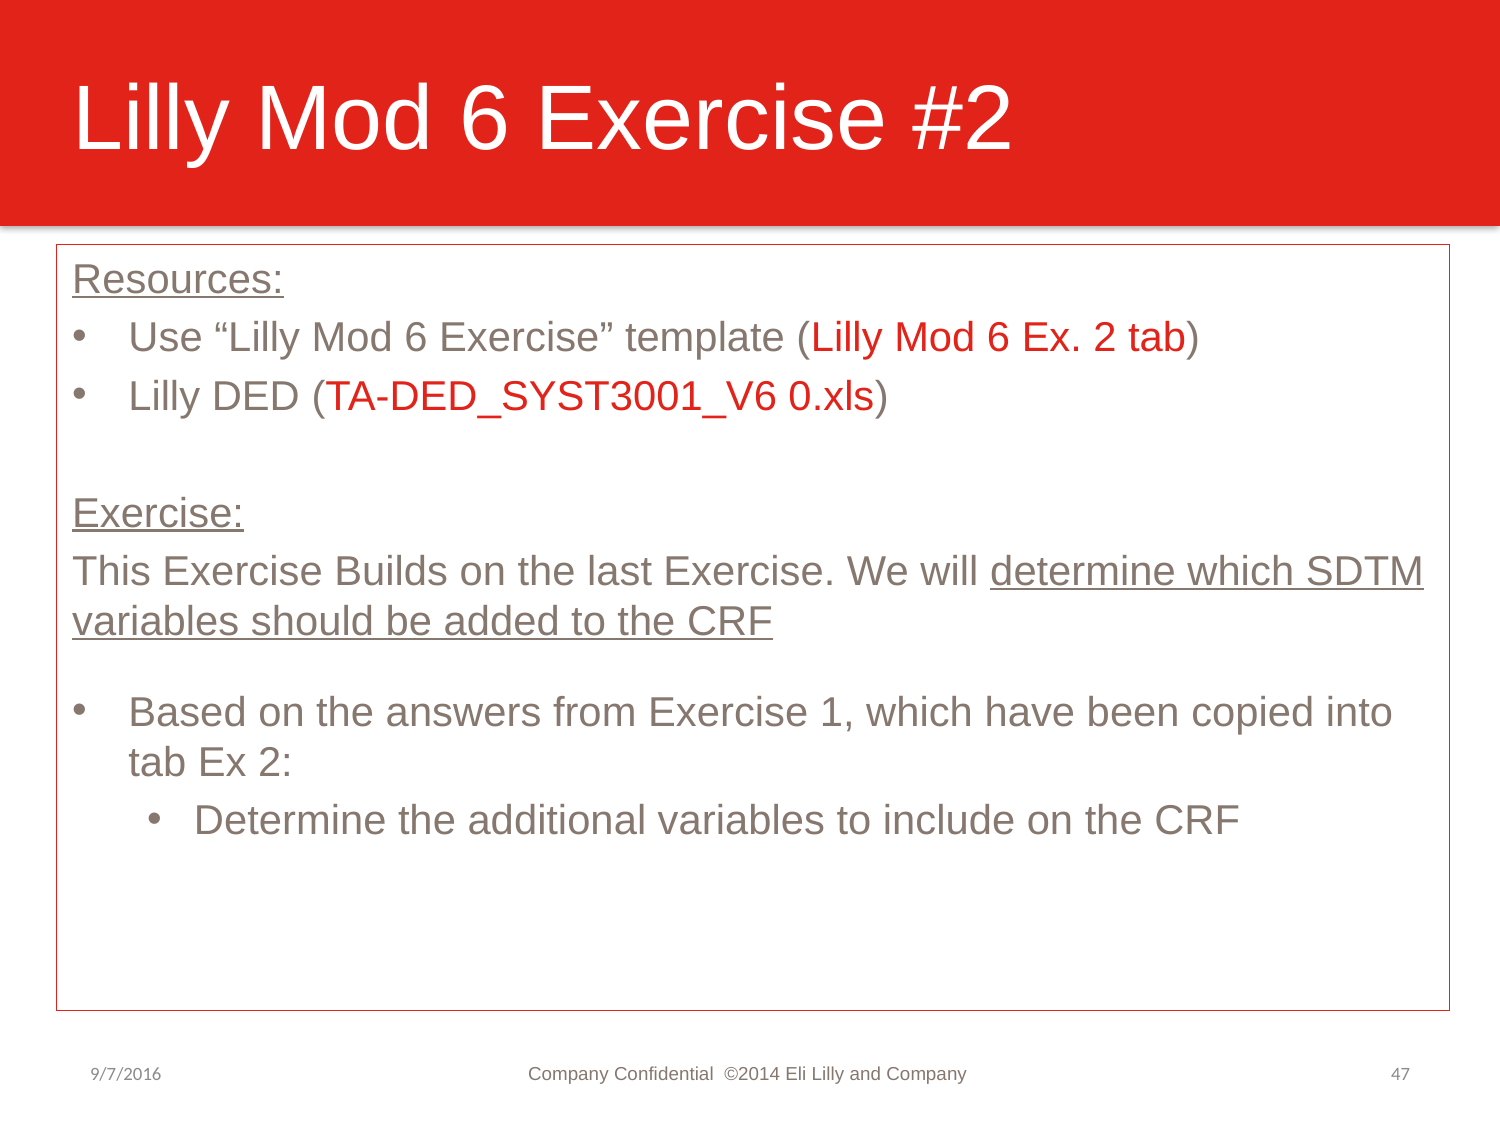

# Lilly Mod 6 Exercise #2
Resources:
Use “Lilly Mod 6 Exercise” template (Lilly Mod 6 Ex. 2 tab)
Lilly DED (TA-DED_SYST3001_V6 0.xls)

Exercise:
This Exercise Builds on the last Exercise. We will determine which SDTM variables should be added to the CRF

Based on the answers from Exercise 1, which have been copied into tab Ex 2:
Determine the additional variables to include on the CRF
9/7/2016
Company Confidential  ©2014 Eli Lilly and Company
47